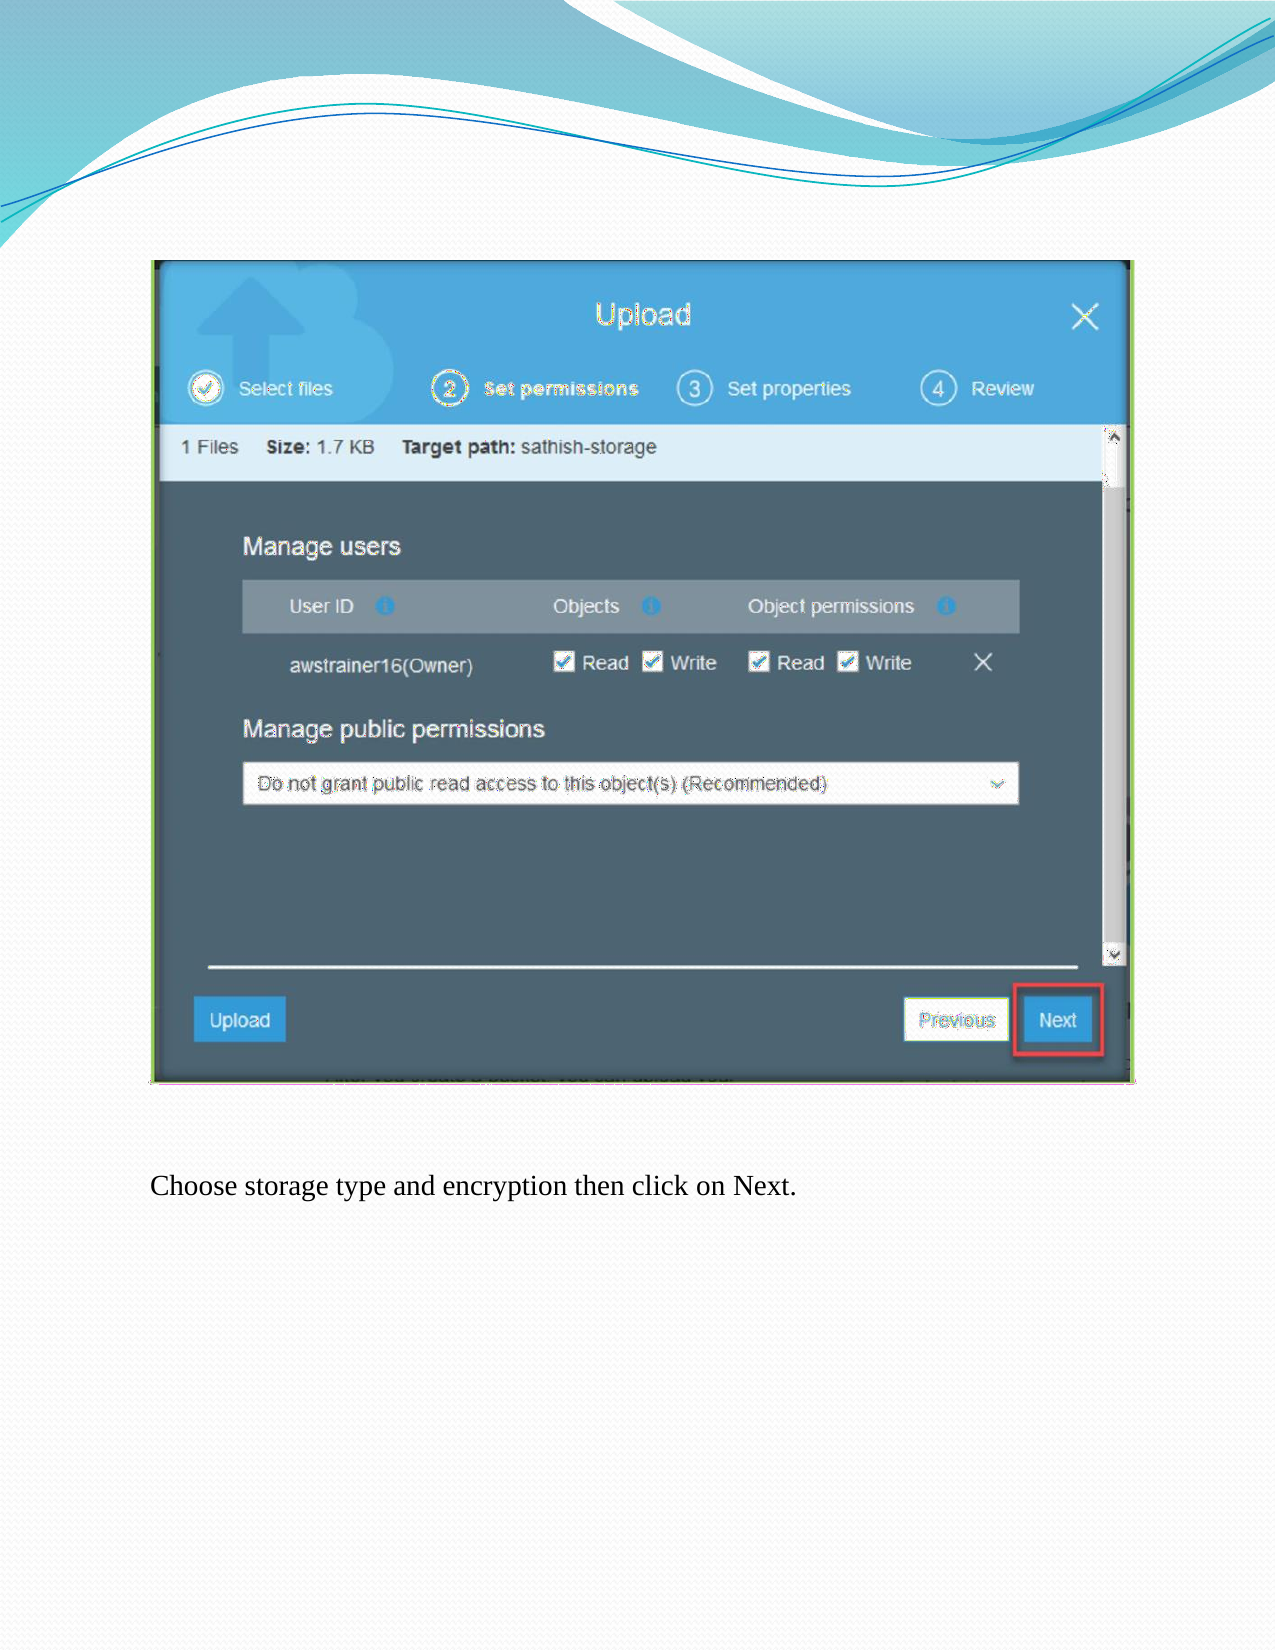

Choose storage type and encryption then click on Next.